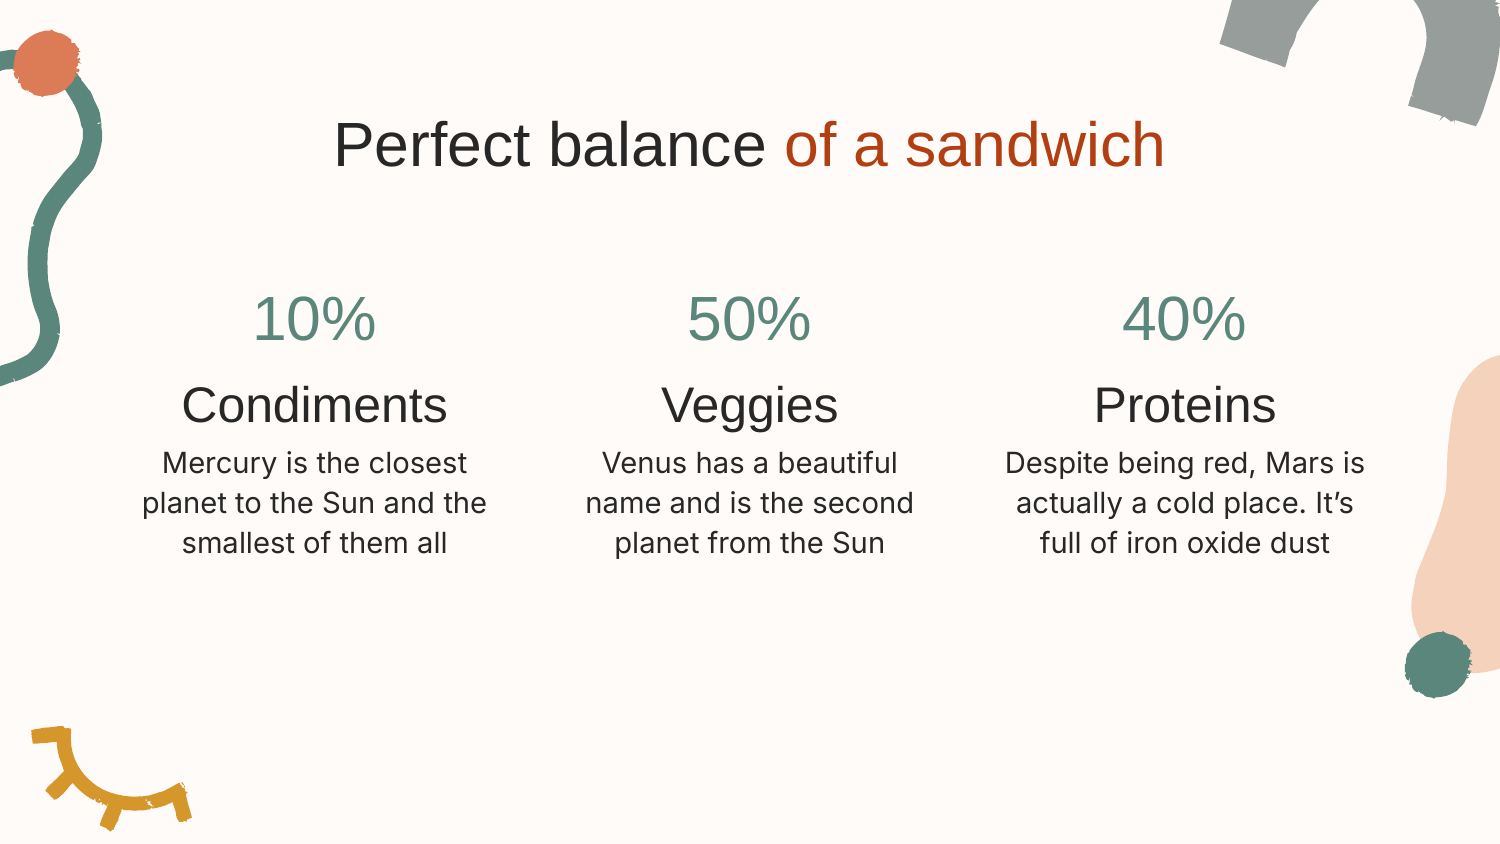

Perfect balance of a sandwich
# 10%
50%
40%
Condiments
Veggies
Proteins
Mercury is the closest planet to the Sun and the smallest of them all
Venus has a beautiful name and is the second planet from the Sun
Despite being red, Mars is actually a cold place. It’s full of iron oxide dust